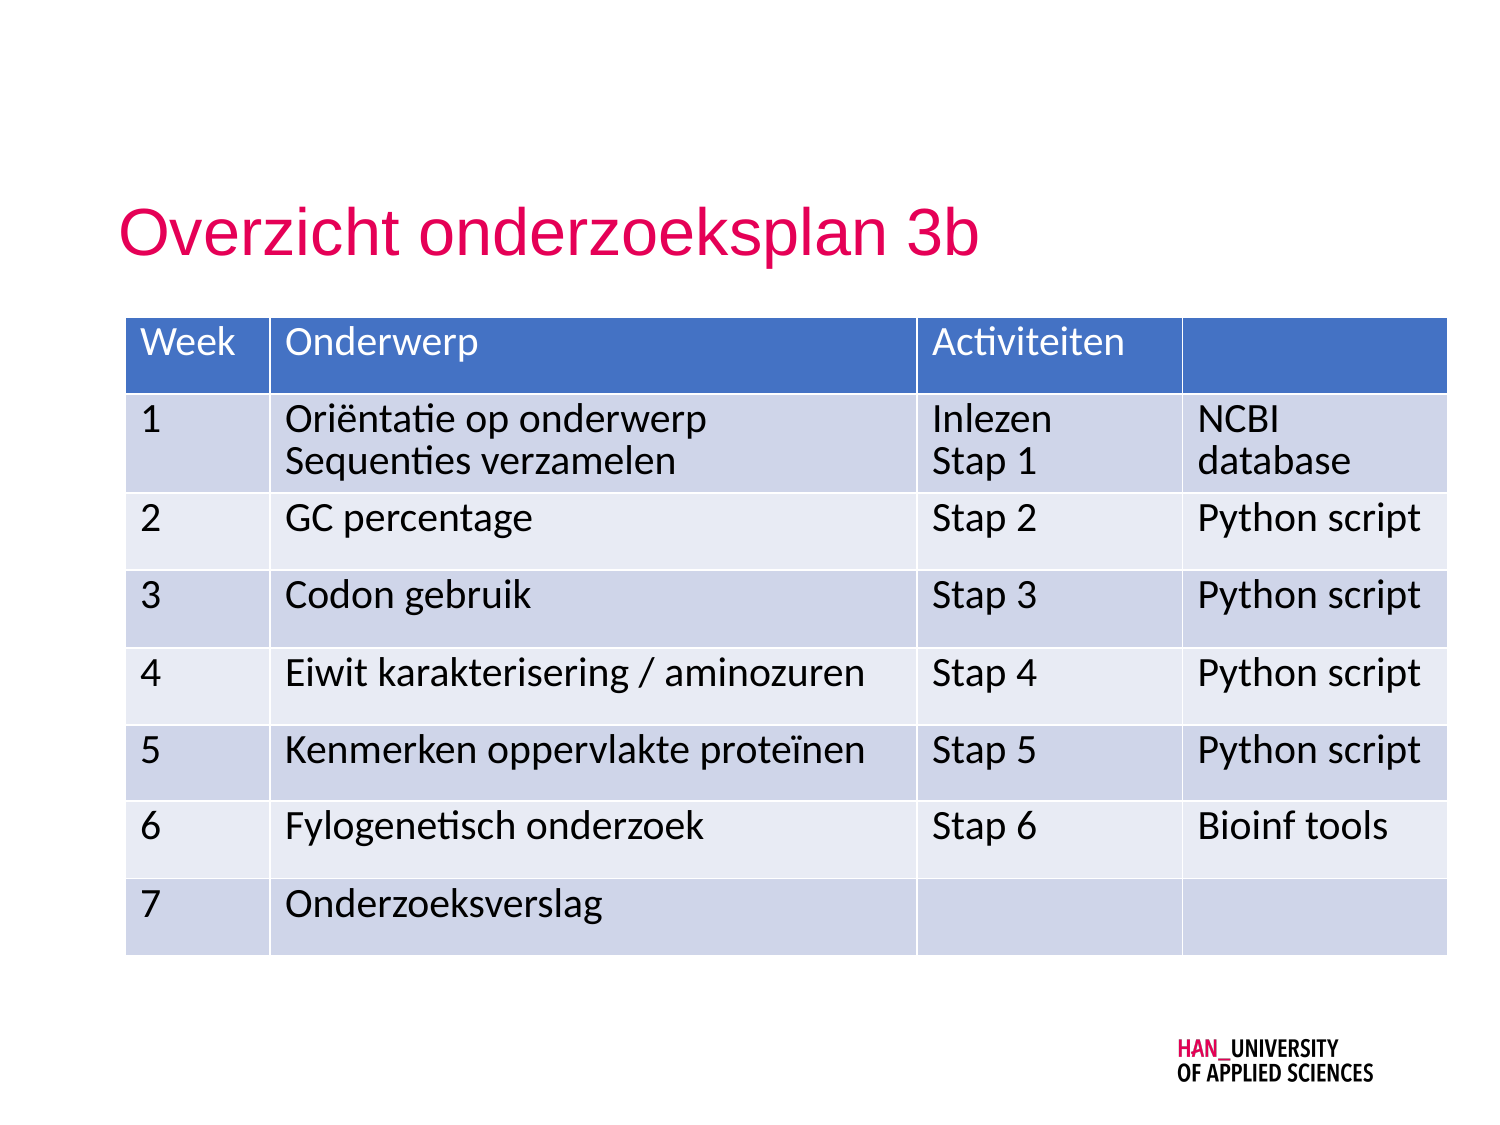

# Overzicht onderzoeksplan 3b

| Week | Onderwerp | Activiteiten |  |
| --- | --- | --- | --- |
| 1 | Oriëntatie op onderwerp Sequenties verzamelen | Inlezen Stap 1 | NCBI database |
| 2 | GC percentage | Stap 2 | Python script |
| 3 | Codon gebruik | Stap 3 | Python script |
| 4 | Eiwit karakterisering / aminozuren | Stap 4 | Python script |
| 5 | Kenmerken oppervlakte proteïnen | Stap 5 | Python script |
| 6 | Fylogenetisch onderzoek | Stap 6 | Bioinf tools |
| 7 | Onderzoeksverslag |  |  |